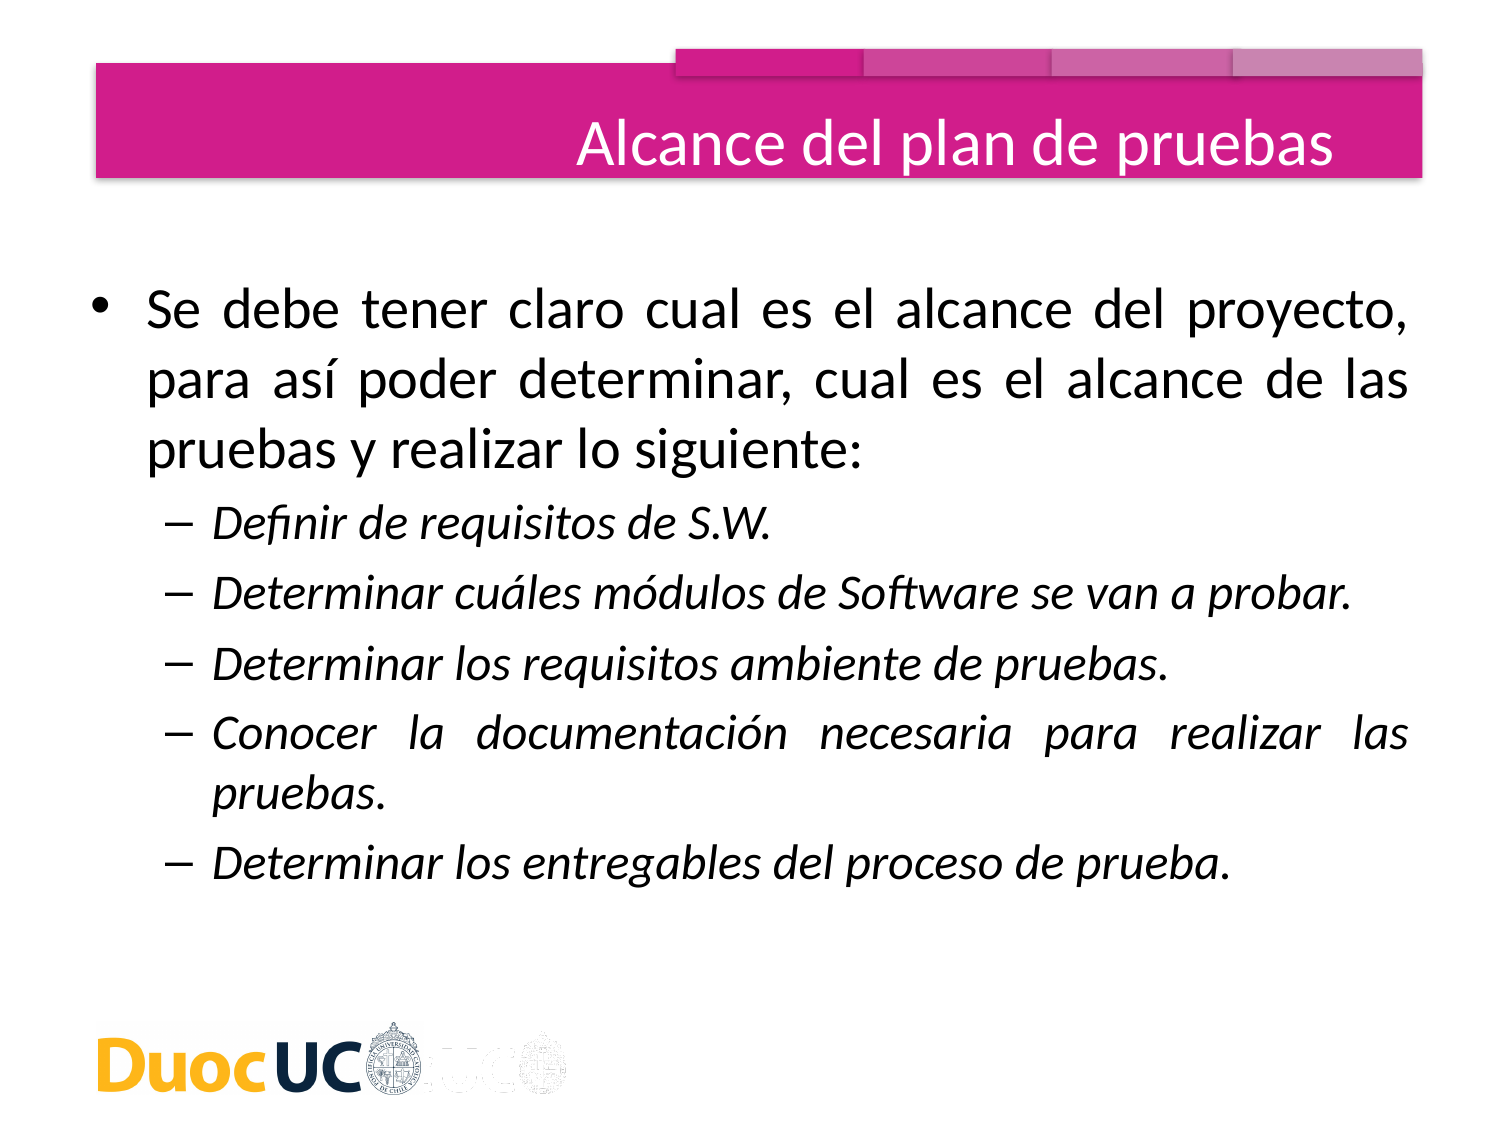

Alcance del plan de pruebas
Se debe tener claro cual es el alcance del proyecto, para así poder determinar, cual es el alcance de las pruebas y realizar lo siguiente:
Definir de requisitos de S.W.
Determinar cuáles módulos de Software se van a probar.
Determinar los requisitos ambiente de pruebas.
Conocer la documentación necesaria para realizar las pruebas.
Determinar los entregables del proceso de prueba.